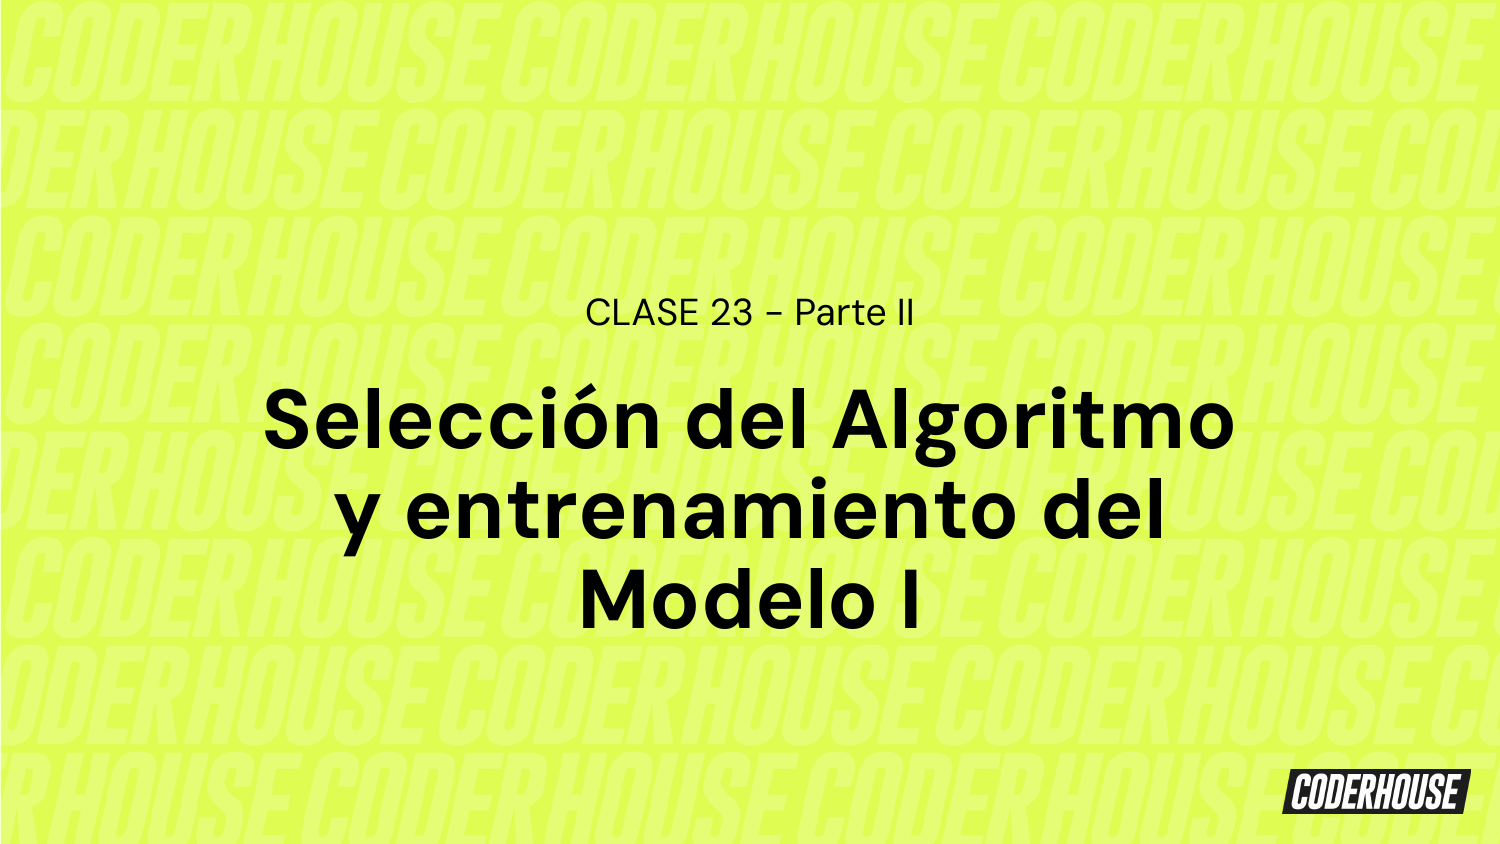

CLASE 23 - Parte II
Selección del Algoritmo y entrenamiento del Modelo I